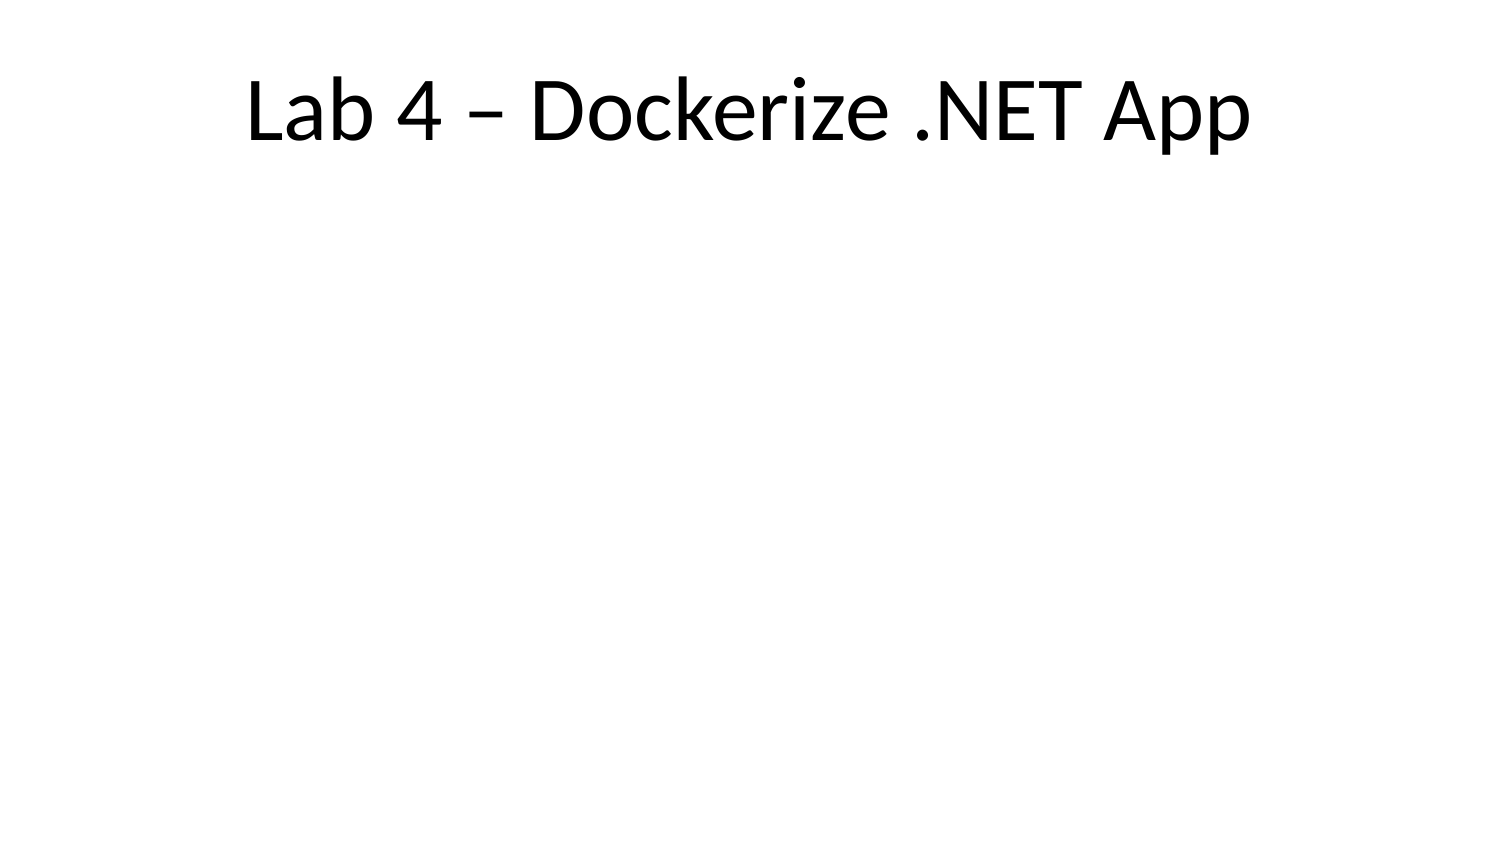

# Lab 4 – Dockerize .NET App